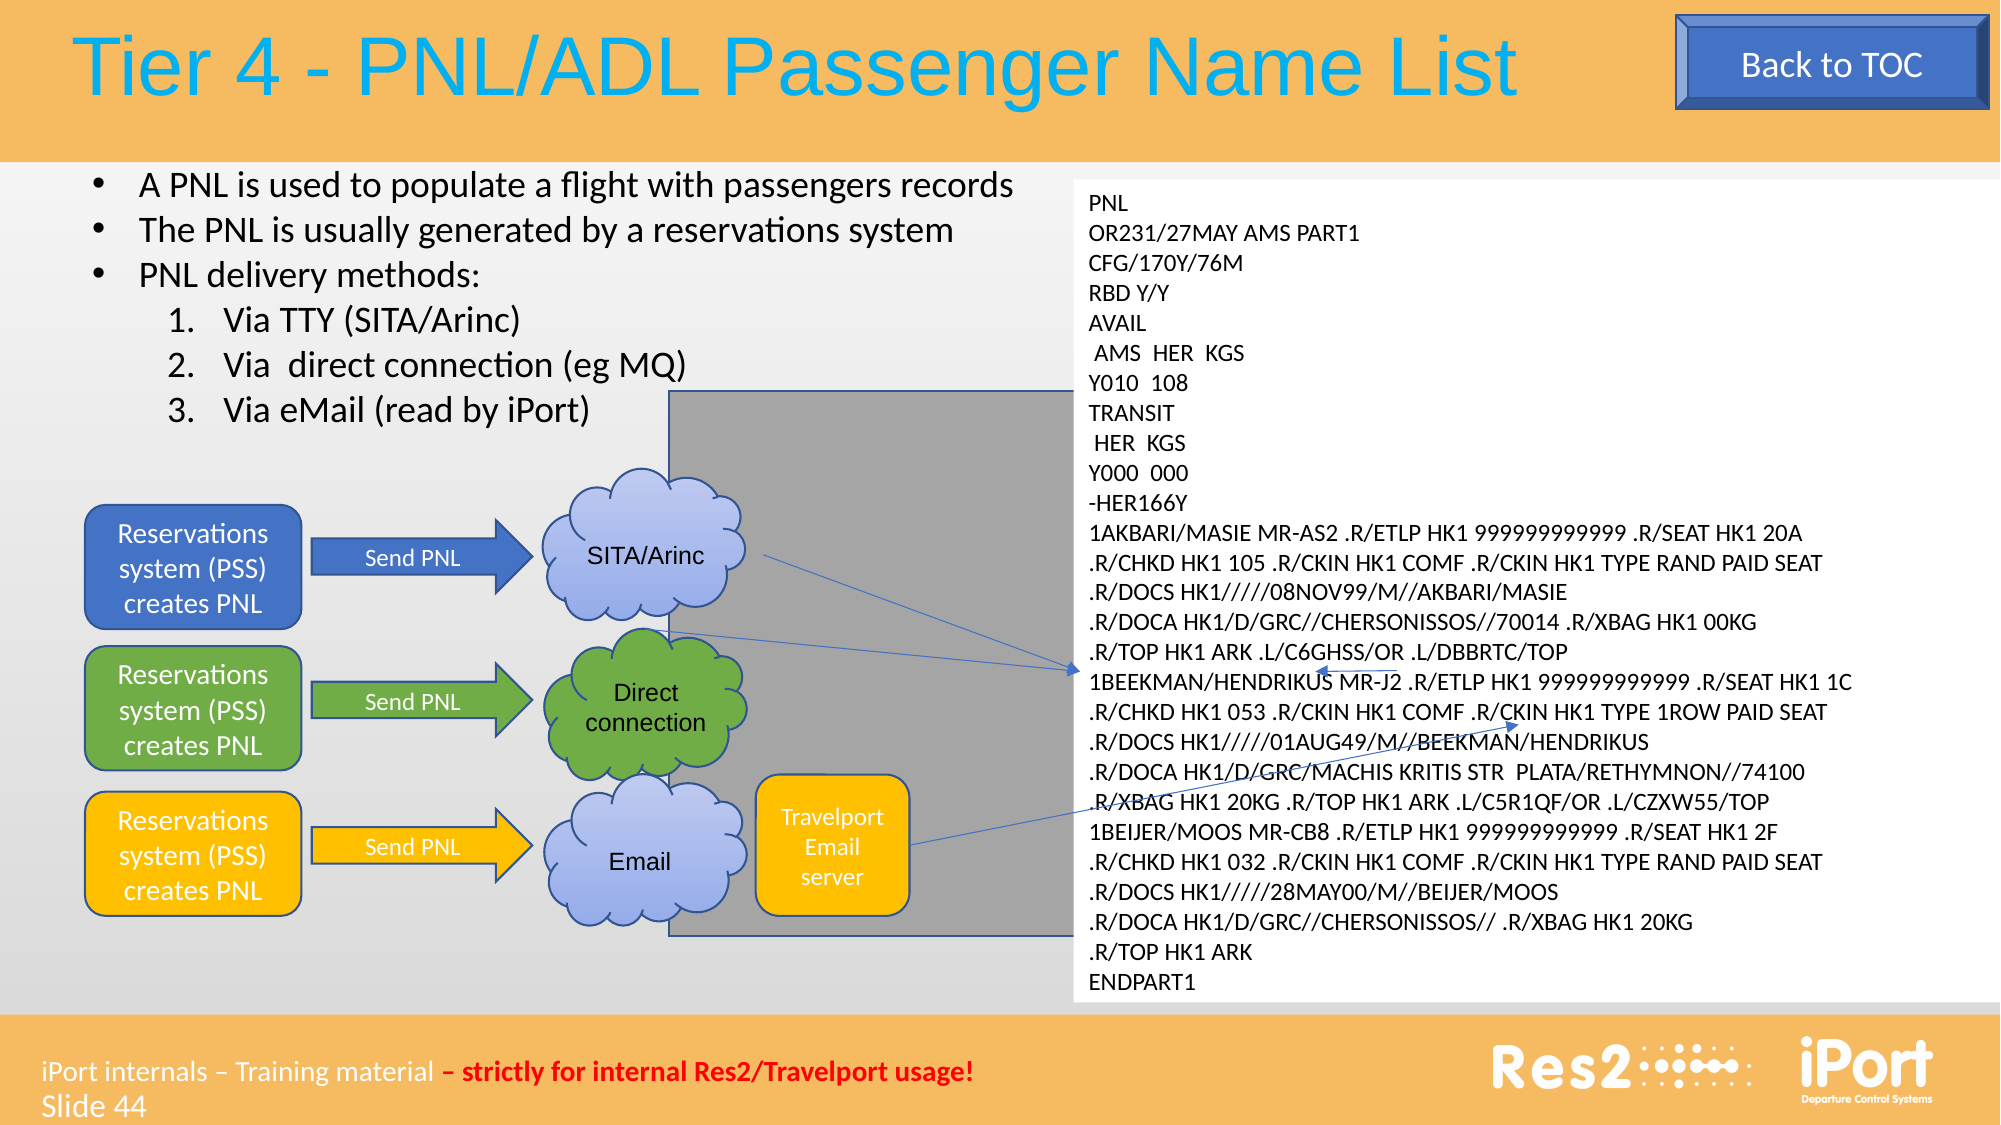

Tier 4 - PNL/ADL Passenger Name List
Back to TOC
A PNL is used to populate a flight with passengers records
The PNL is usually generated by a reservations system
PNL delivery methods:
Via TTY (SITA/Arinc)
Via  direct connection (eg MQ)
Via eMail (read by iPort)

PNL
OR231/27MAY AMS PART1
CFG/170Y/76M
RBD Y/Y
AVAIL
 AMS  HER  KGS
Y010  108
TRANSIT
 HER  KGS
Y000  000
-HER166Y
1AKBARI/MASIE MR-AS2 .R/ETLP HK1 999999999999 .R/SEAT HK1 20A
.R/CHKD HK1 105 .R/CKIN HK1 COMF .R/CKIN HK1 TYPE RAND PAID SEAT
.R/DOCS HK1/////08NOV99/M//AKBARI/MASIE
.R/DOCA HK1/D/GRC//CHERSONISSOS//70014 .R/XBAG HK1 00KG
.R/TOP HK1 ARK .L/C6GHSS/OR .L/DBBRTC/TOP
1BEEKMAN/HENDRIKUS MR-J2 .R/ETLP HK1 999999999999 .R/SEAT HK1 1C
.R/CHKD HK1 053 .R/CKIN HK1 COMF .R/CKIN HK1 TYPE 1ROW PAID SEAT
.R/DOCS HK1/////01AUG49/M//BEEKMAN/HENDRIKUS
.R/DOCA HK1/D/GRC/MACHIS KRITIS STR  PLATA/RETHYMNON//74100
.R/XBAG HK1 20KG .R/TOP HK1 ARK .L/C5R1QF/OR .L/CZXW55/TOP
1BEIJER/MOOS MR-CB8 .R/ETLP HK1 999999999999 .R/SEAT HK1 2F
.R/CHKD HK1 032 .R/CKIN HK1 COMF .R/CKIN HK1 TYPE RAND PAID SEAT
.R/DOCS HK1/////28MAY00/M//BEIJER/MOOS
.R/DOCA HK1/D/GRC//CHERSONISSOS// .R/XBAG HK1 20KG
.R/TOP HK1 ARK
ENDPART1
Atlanta Data Center
Meridian
iPort

SITA/Arinc
Reservations system (PSS) creates PNL
Send PNL

Reservations system (PSS) creates PNL
Send PNL
Direct connection

Travelport Email server
Reservations system (PSS) creates PNL
Send PNL
Email